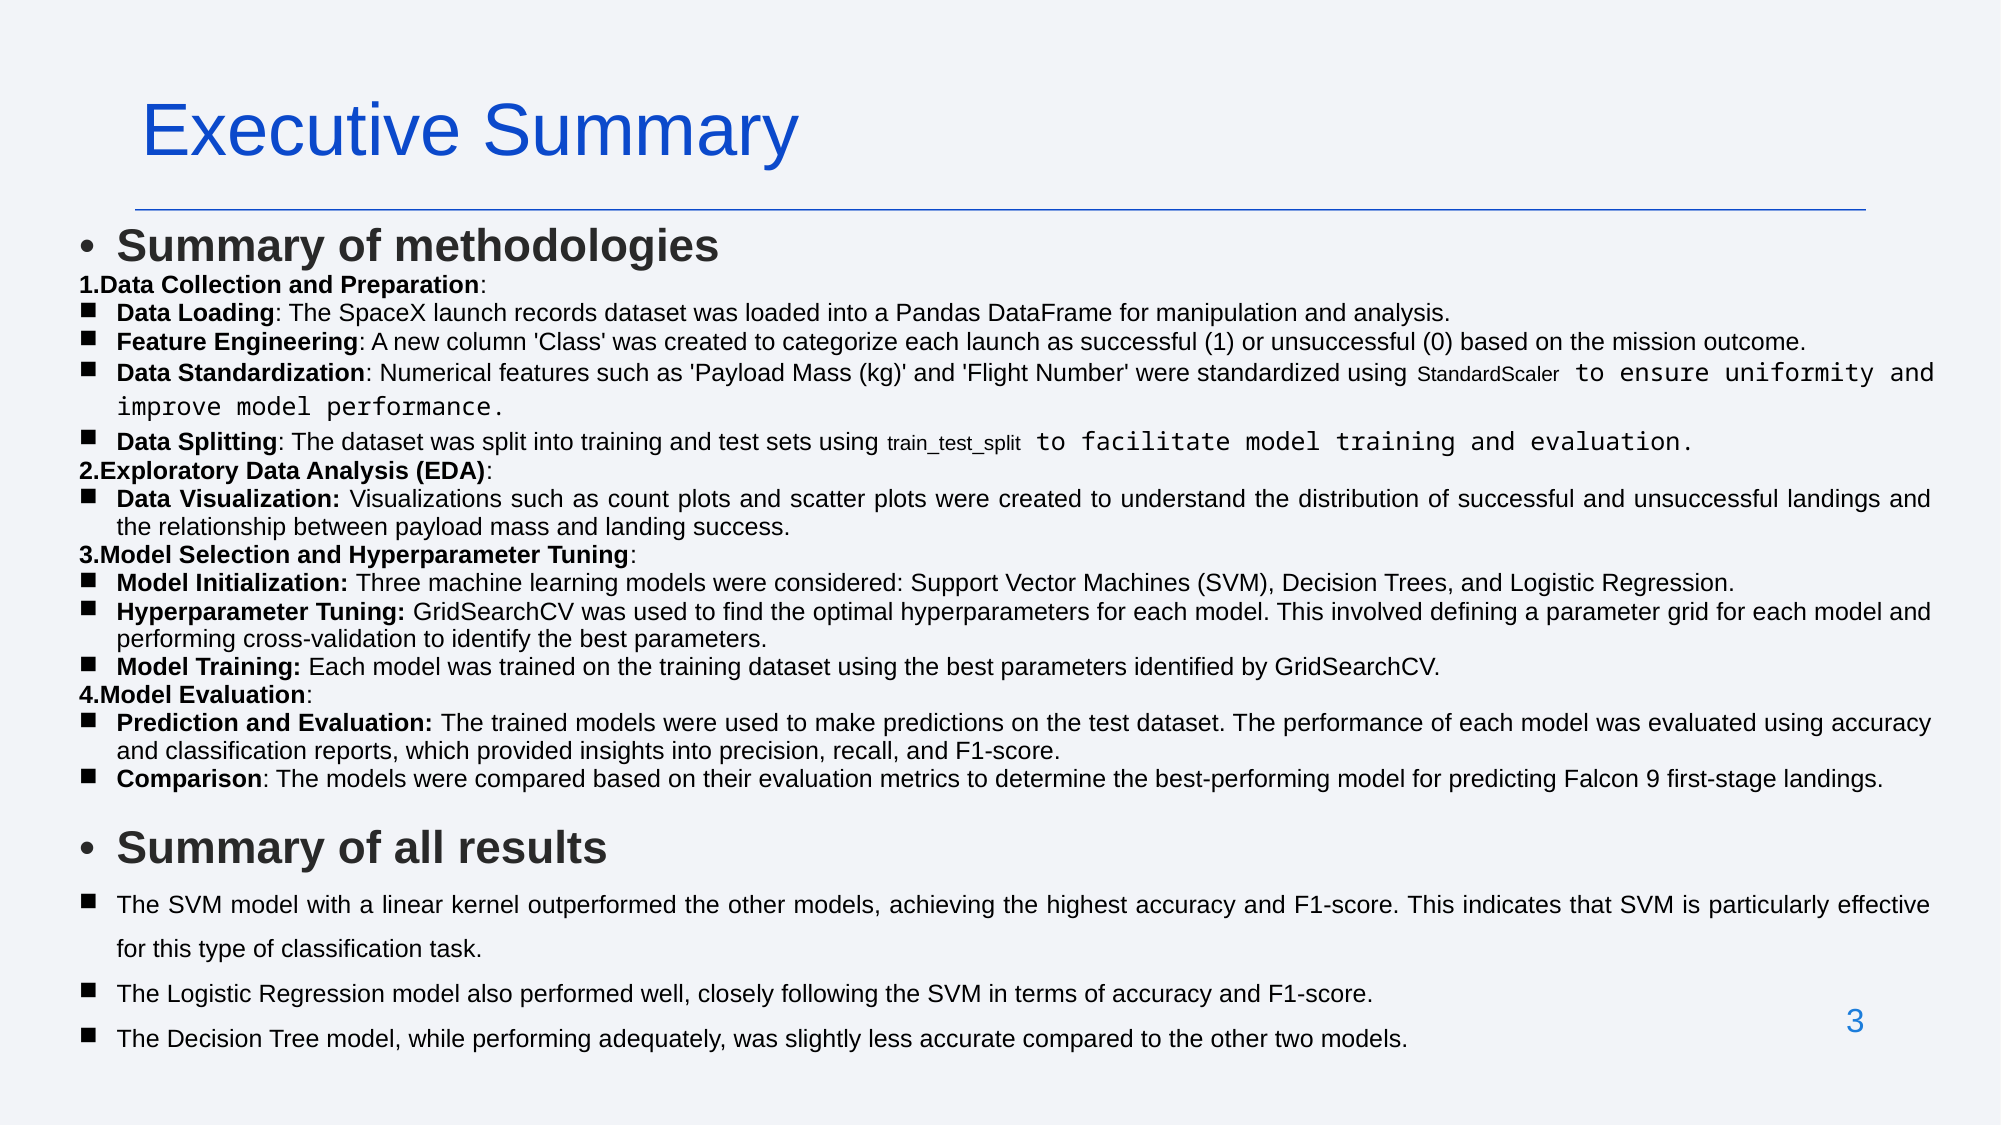

Executive Summary
Summary of methodologies
Data Collection and Preparation:
Data Loading: The SpaceX launch records dataset was loaded into a Pandas DataFrame for manipulation and analysis.
Feature Engineering: A new column 'Class' was created to categorize each launch as successful (1) or unsuccessful (0) based on the mission outcome.
Data Standardization: Numerical features such as 'Payload Mass (kg)' and 'Flight Number' were standardized using StandardScaler to ensure uniformity and improve model performance.
Data Splitting: The dataset was split into training and test sets using train_test_split to facilitate model training and evaluation.
Exploratory Data Analysis (EDA):
Data Visualization: Visualizations such as count plots and scatter plots were created to understand the distribution of successful and unsuccessful landings and the relationship between payload mass and landing success.
Model Selection and Hyperparameter Tuning:
Model Initialization: Three machine learning models were considered: Support Vector Machines (SVM), Decision Trees, and Logistic Regression.
Hyperparameter Tuning: GridSearchCV was used to find the optimal hyperparameters for each model. This involved defining a parameter grid for each model and performing cross-validation to identify the best parameters.
Model Training: Each model was trained on the training dataset using the best parameters identified by GridSearchCV.
Model Evaluation:
Prediction and Evaluation: The trained models were used to make predictions on the test dataset. The performance of each model was evaluated using accuracy and classification reports, which provided insights into precision, recall, and F1-score.
Comparison: The models were compared based on their evaluation metrics to determine the best-performing model for predicting Falcon 9 first-stage landings.
Summary of all results
The SVM model with a linear kernel outperformed the other models, achieving the highest accuracy and F1-score. This indicates that SVM is particularly effective for this type of classification task.
The Logistic Regression model also performed well, closely following the SVM in terms of accuracy and F1-score.
The Decision Tree model, while performing adequately, was slightly less accurate compared to the other two models.
3